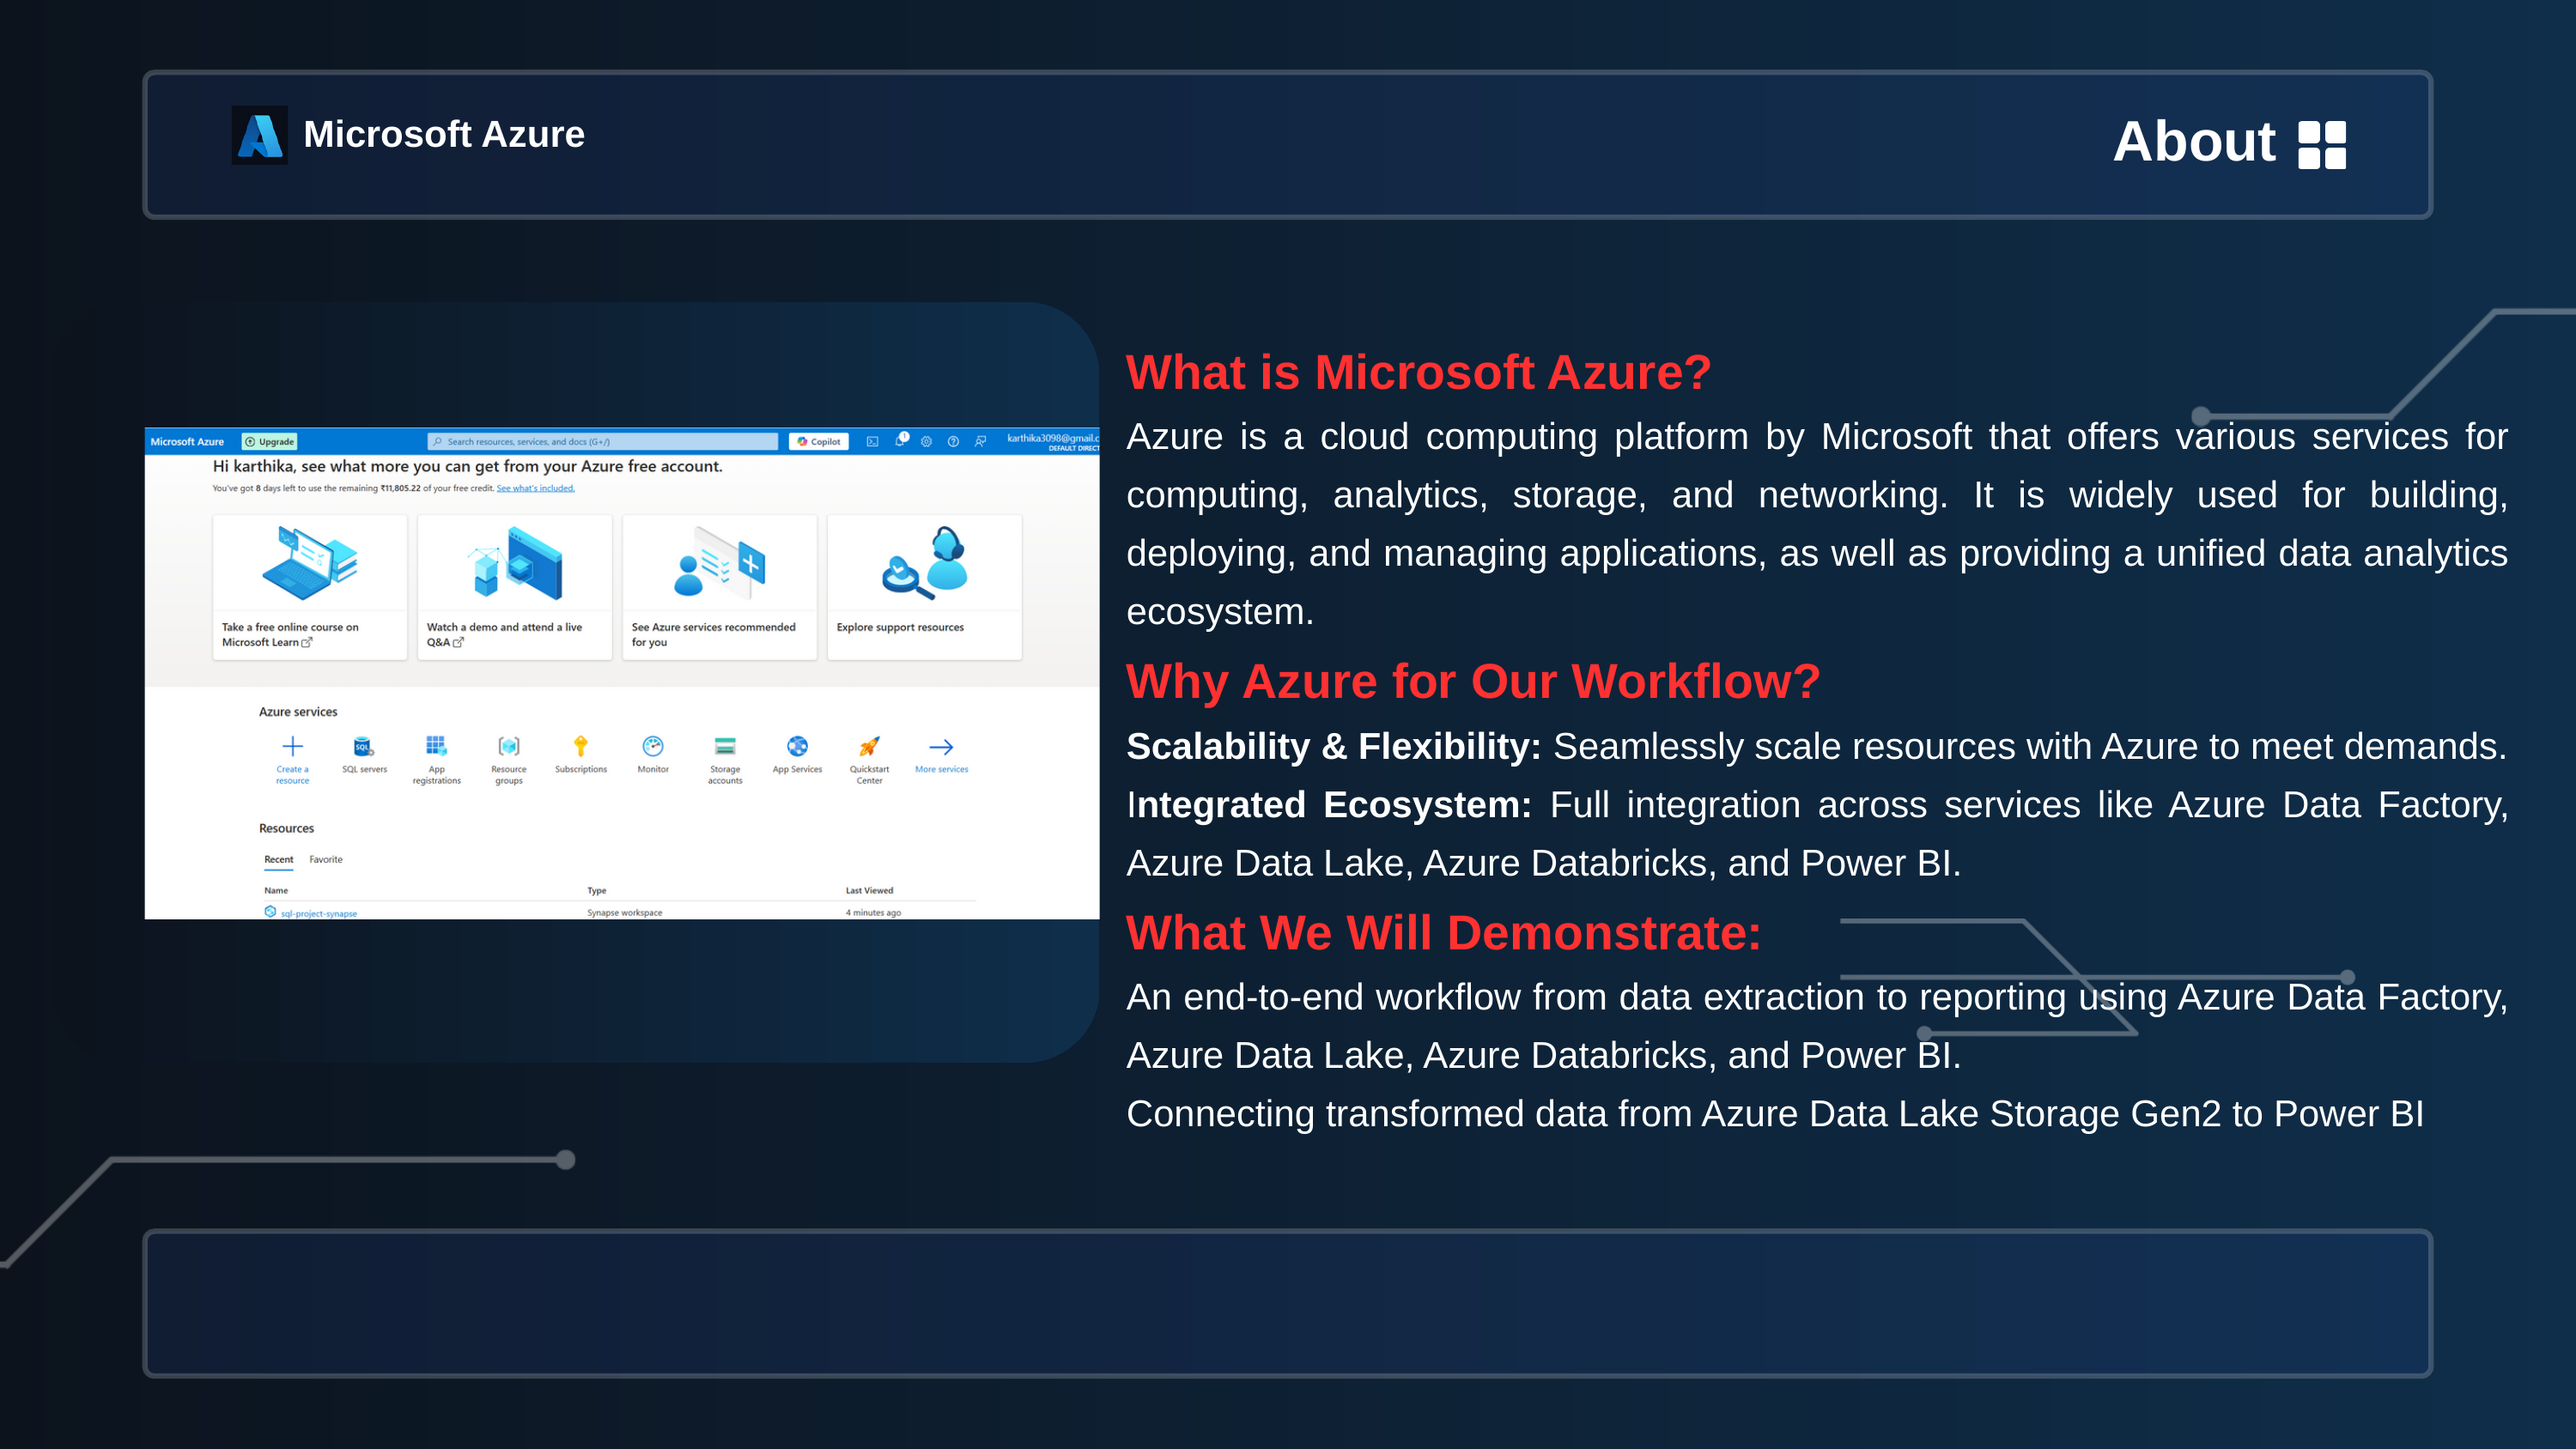

About

Microsoft Azure

What is Microsoft Azure?
Azure is a cloud computing platform by Microsoft that offers various services for computing, analytics, storage, and networking. It is widely used for building, deploying, and managing applications, as well as providing a unified data analytics ecosystem.
Why Azure for Our Workflow?
Scalability & Flexibility: Seamlessly scale resources with Azure to meet demands.
Integrated Ecosystem: Full integration across services like Azure Data Factory, Azure Data Lake, Azure Databricks, and Power BI.
What We Will Demonstrate:
An end-to-end workflow from data extraction to reporting using Azure Data Factory, Azure Data Lake, Azure Databricks, and Power BI.
Connecting transformed data from Azure Data Lake Storage Gen2 to Power BI